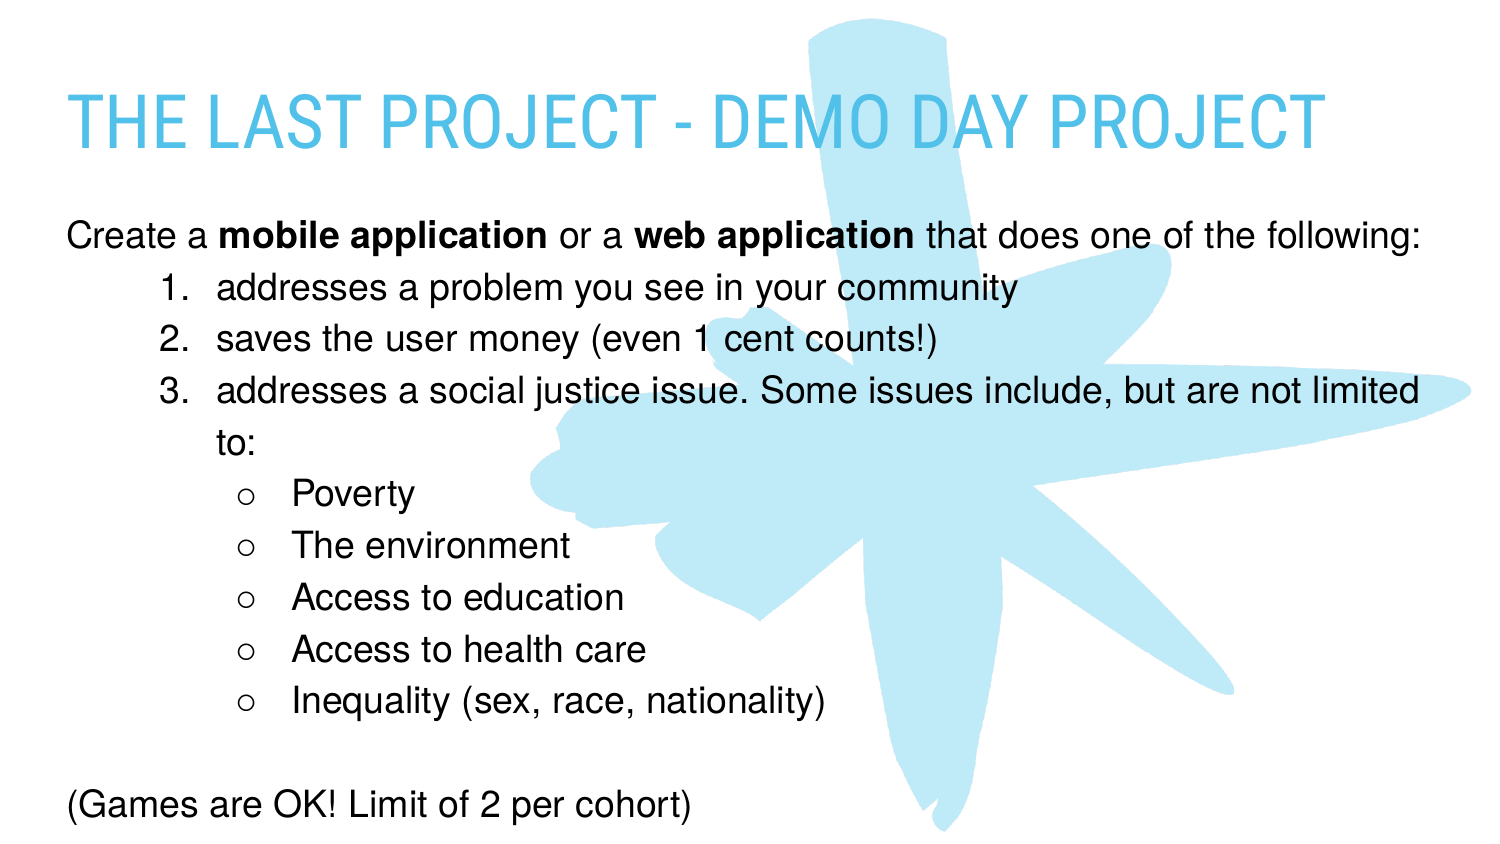

# THE LAST PROJECT - DEMO DAY PROJECT
Create a mobile application or a web application that does one of the following:
addresses a problem you see in your community
saves the user money (even 1 cent counts!)
addresses a social justice issue. Some issues include, but are not limited to:
Poverty
The environment
Access to education
Access to health care
Inequality (sex, race, nationality)

(Games are OK! Limit of 2 per cohort)